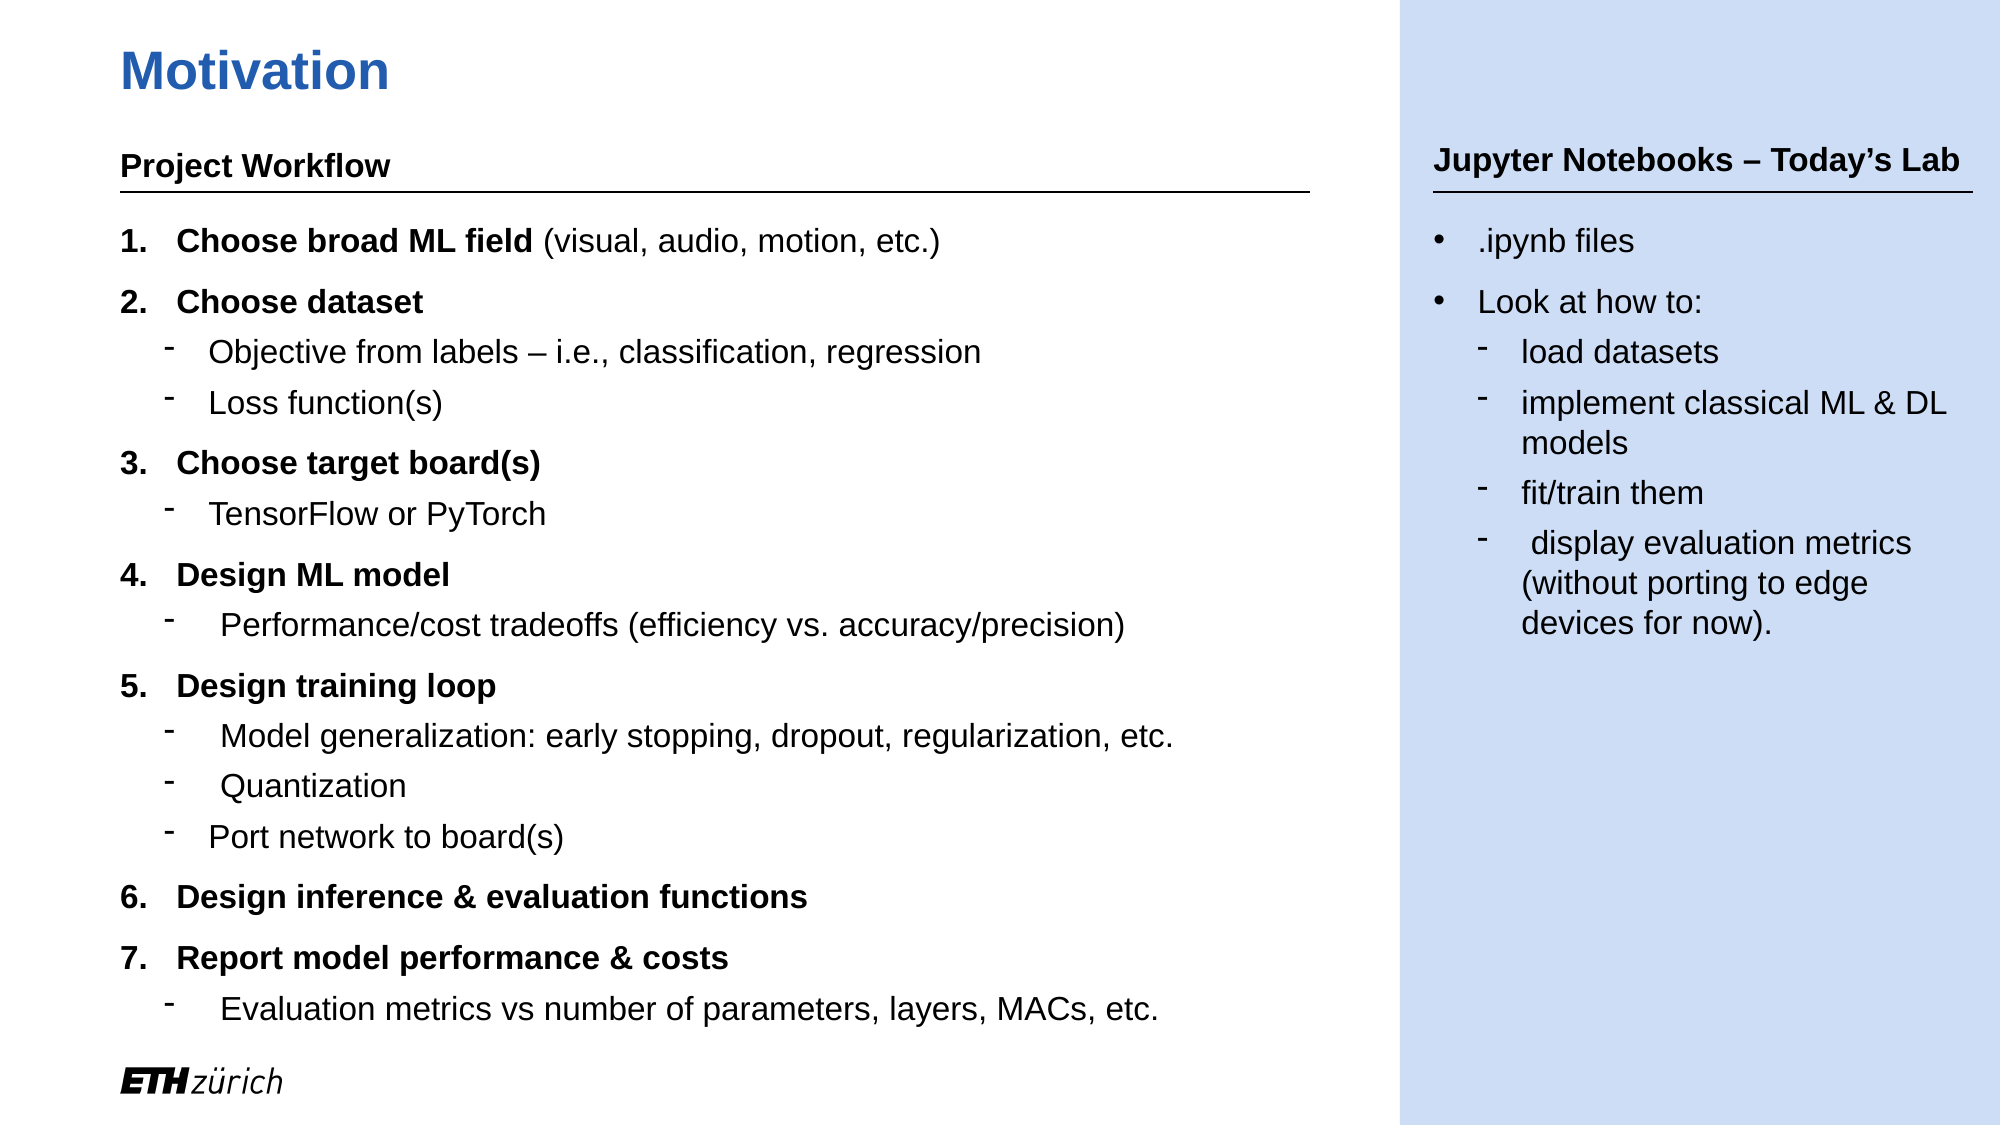

# Motivation
Jupyter Notebooks – Today’s Lab
Project Workflow
.ipynb files
Look at how to:
load datasets
implement classical ML & DL models
fit/train them
 display evaluation metrics (without porting to edge devices for now).
Choose broad ML field (visual, audio, motion, etc.)
Choose dataset
Objective from labels – i.e., classification, regression
Loss function(s)
Choose target board(s)
TensorFlow or PyTorch
Design ML model
Performance/cost tradeoffs (efficiency vs. accuracy/precision)
Design training loop
Model generalization: early stopping, dropout, regularization, etc.
Quantization
Port network to board(s)
Design inference & evaluation functions
Report model performance & costs
Evaluation metrics vs number of parameters, layers, MACs, etc.
3